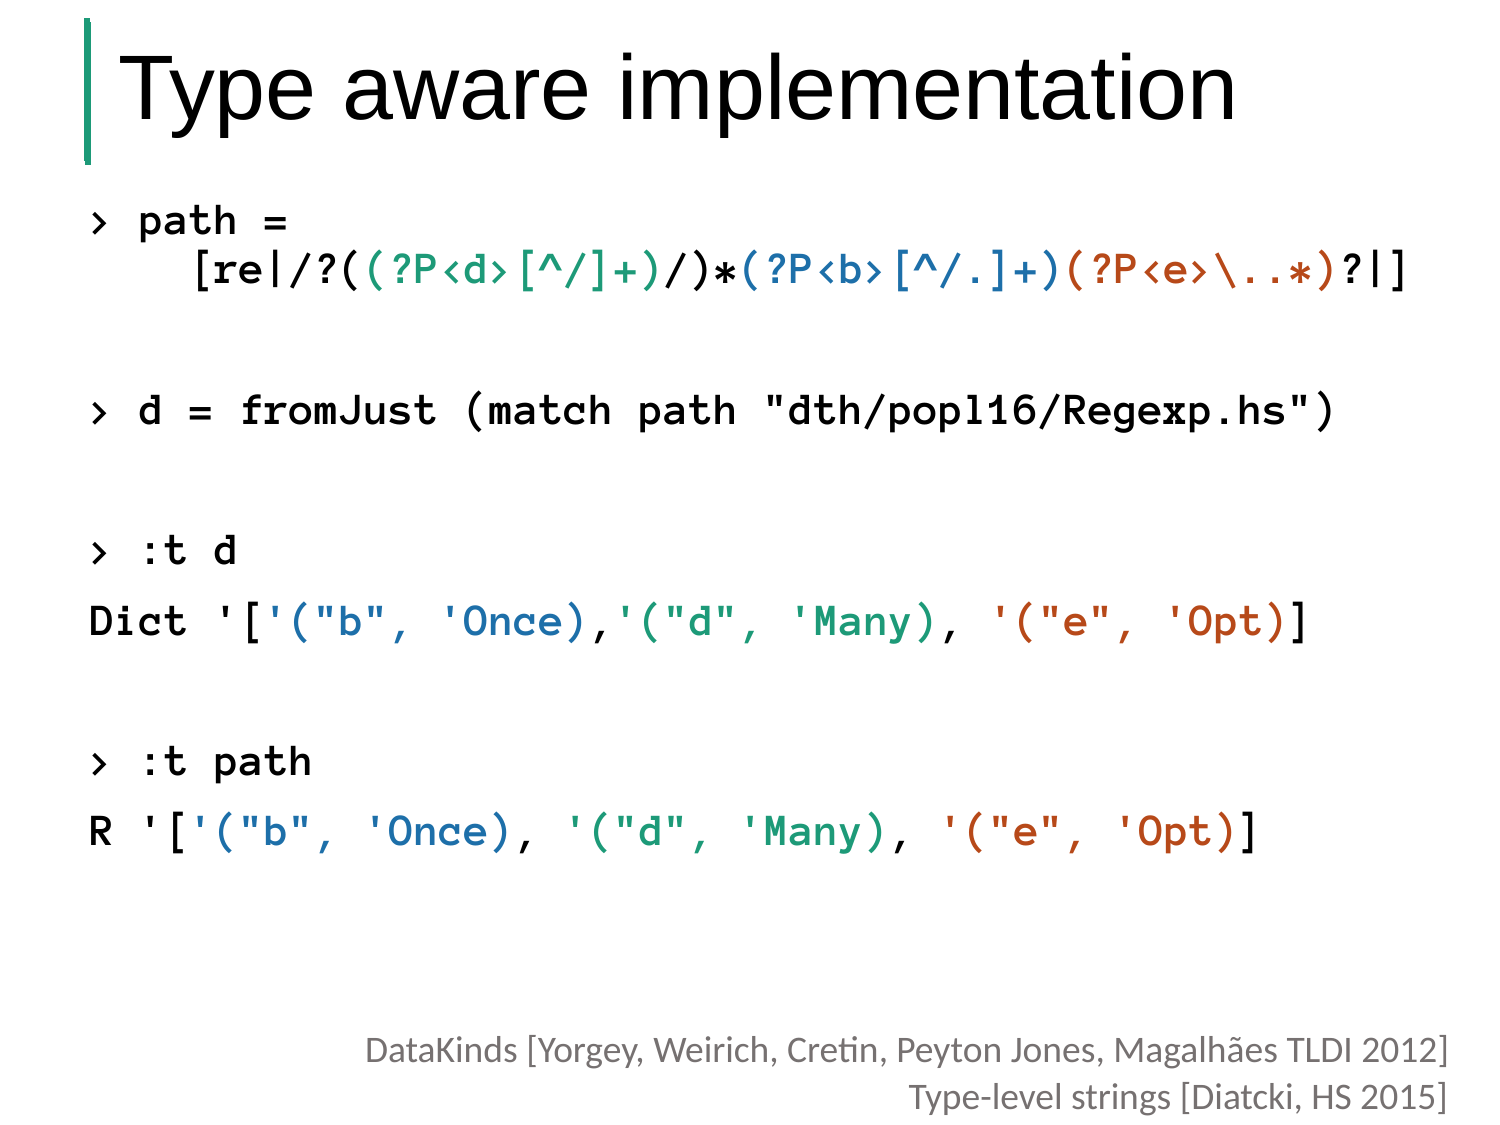

# Type aware implementation
> path =
    [re|/?((?P<d>[^/]+)/)*(?P<b>[^/.]+)(?P<e>\..*)?|]

> d = fromJust (match path "dth/popl16/Regexp.hs")

> :t d
Dict '['("b", 'Once),'("d", 'Many), '("e", 'Opt)]

> :t path
R '['("b", 'Once), '("d", 'Many), '("e", 'Opt)]
DataKinds [Yorgey, Weirich, Cretin, Peyton Jones, Magalhães TLDI 2012]
Type-level strings [Diatcki, HS 2015]